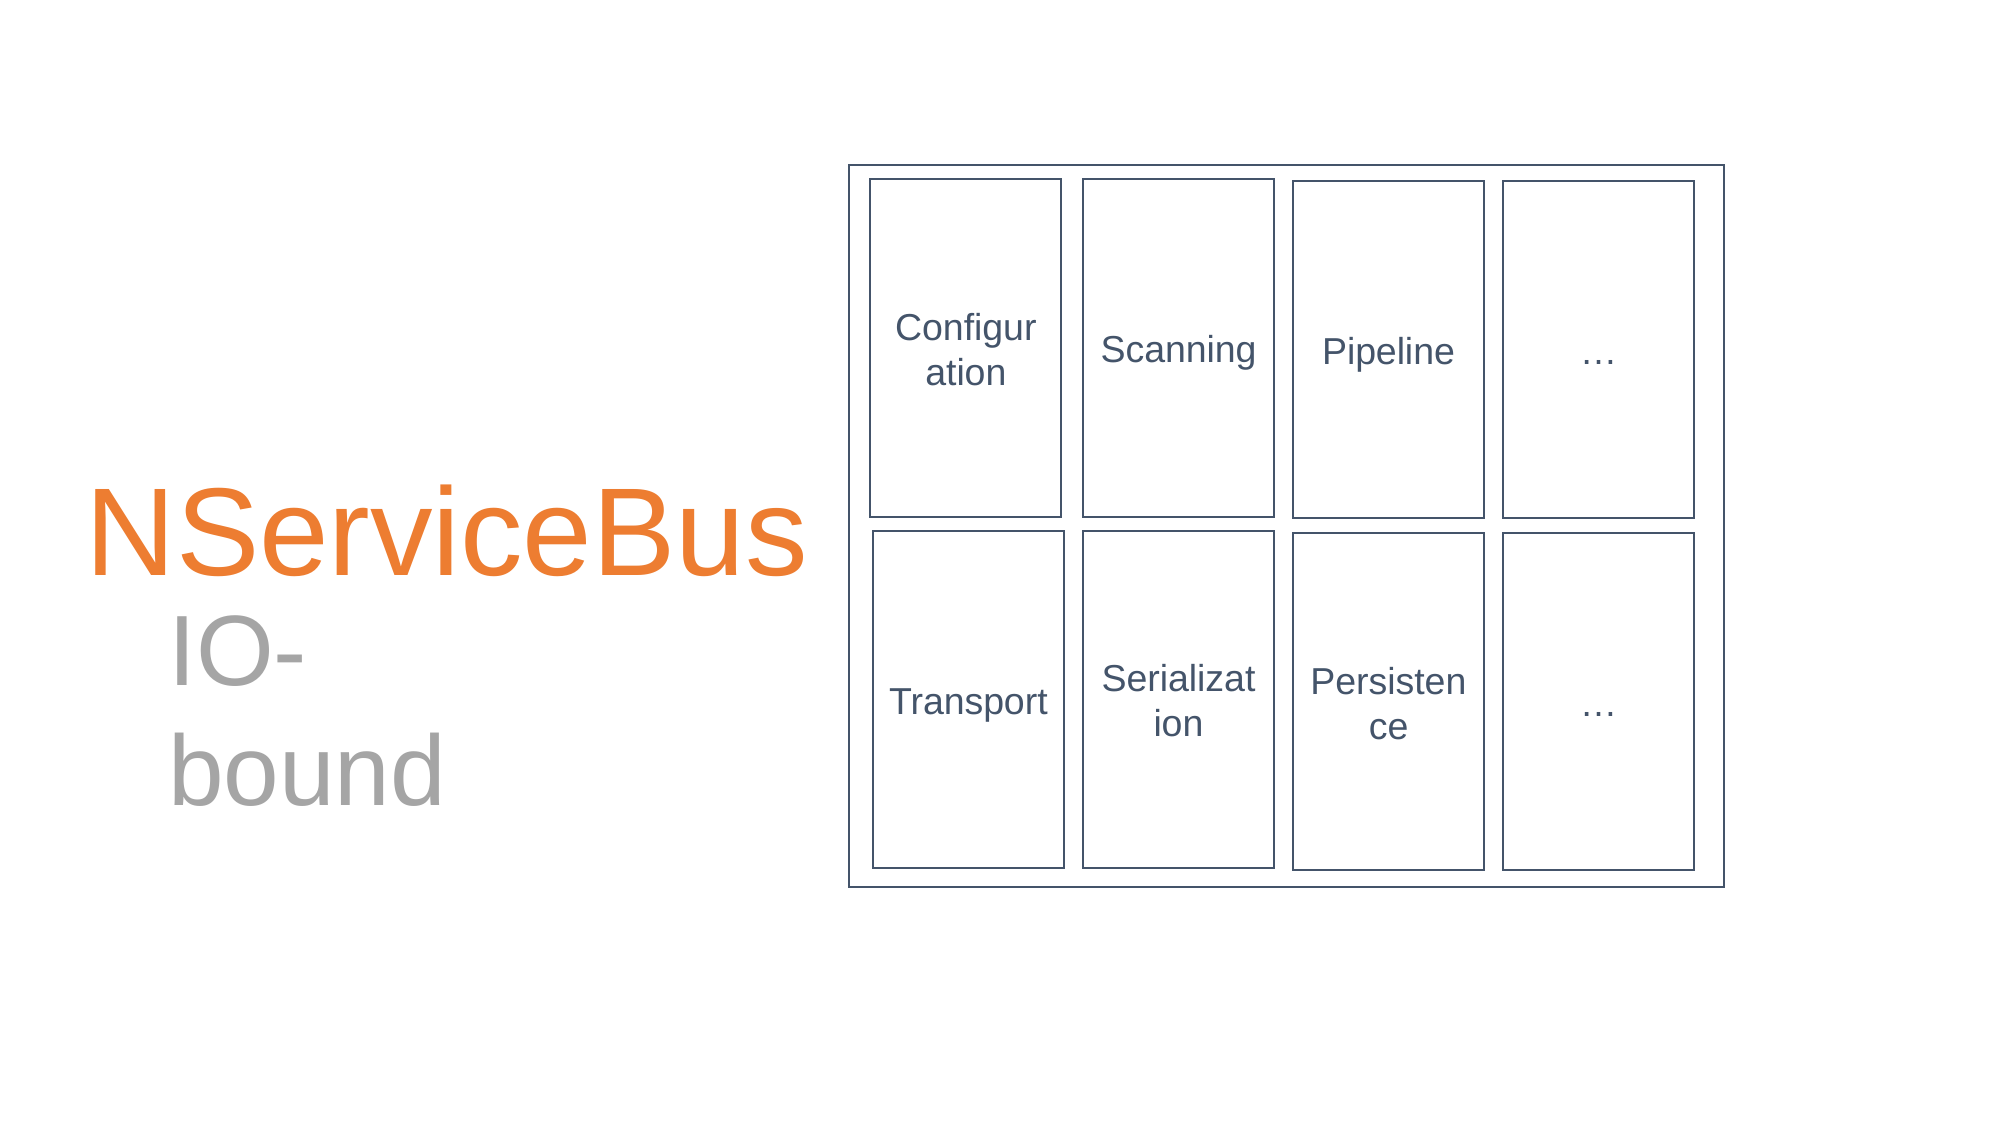

Configuration
Scanning
Pipeline
…
NServiceBus
Transport
Serialization
Persistence
…
IO-bound